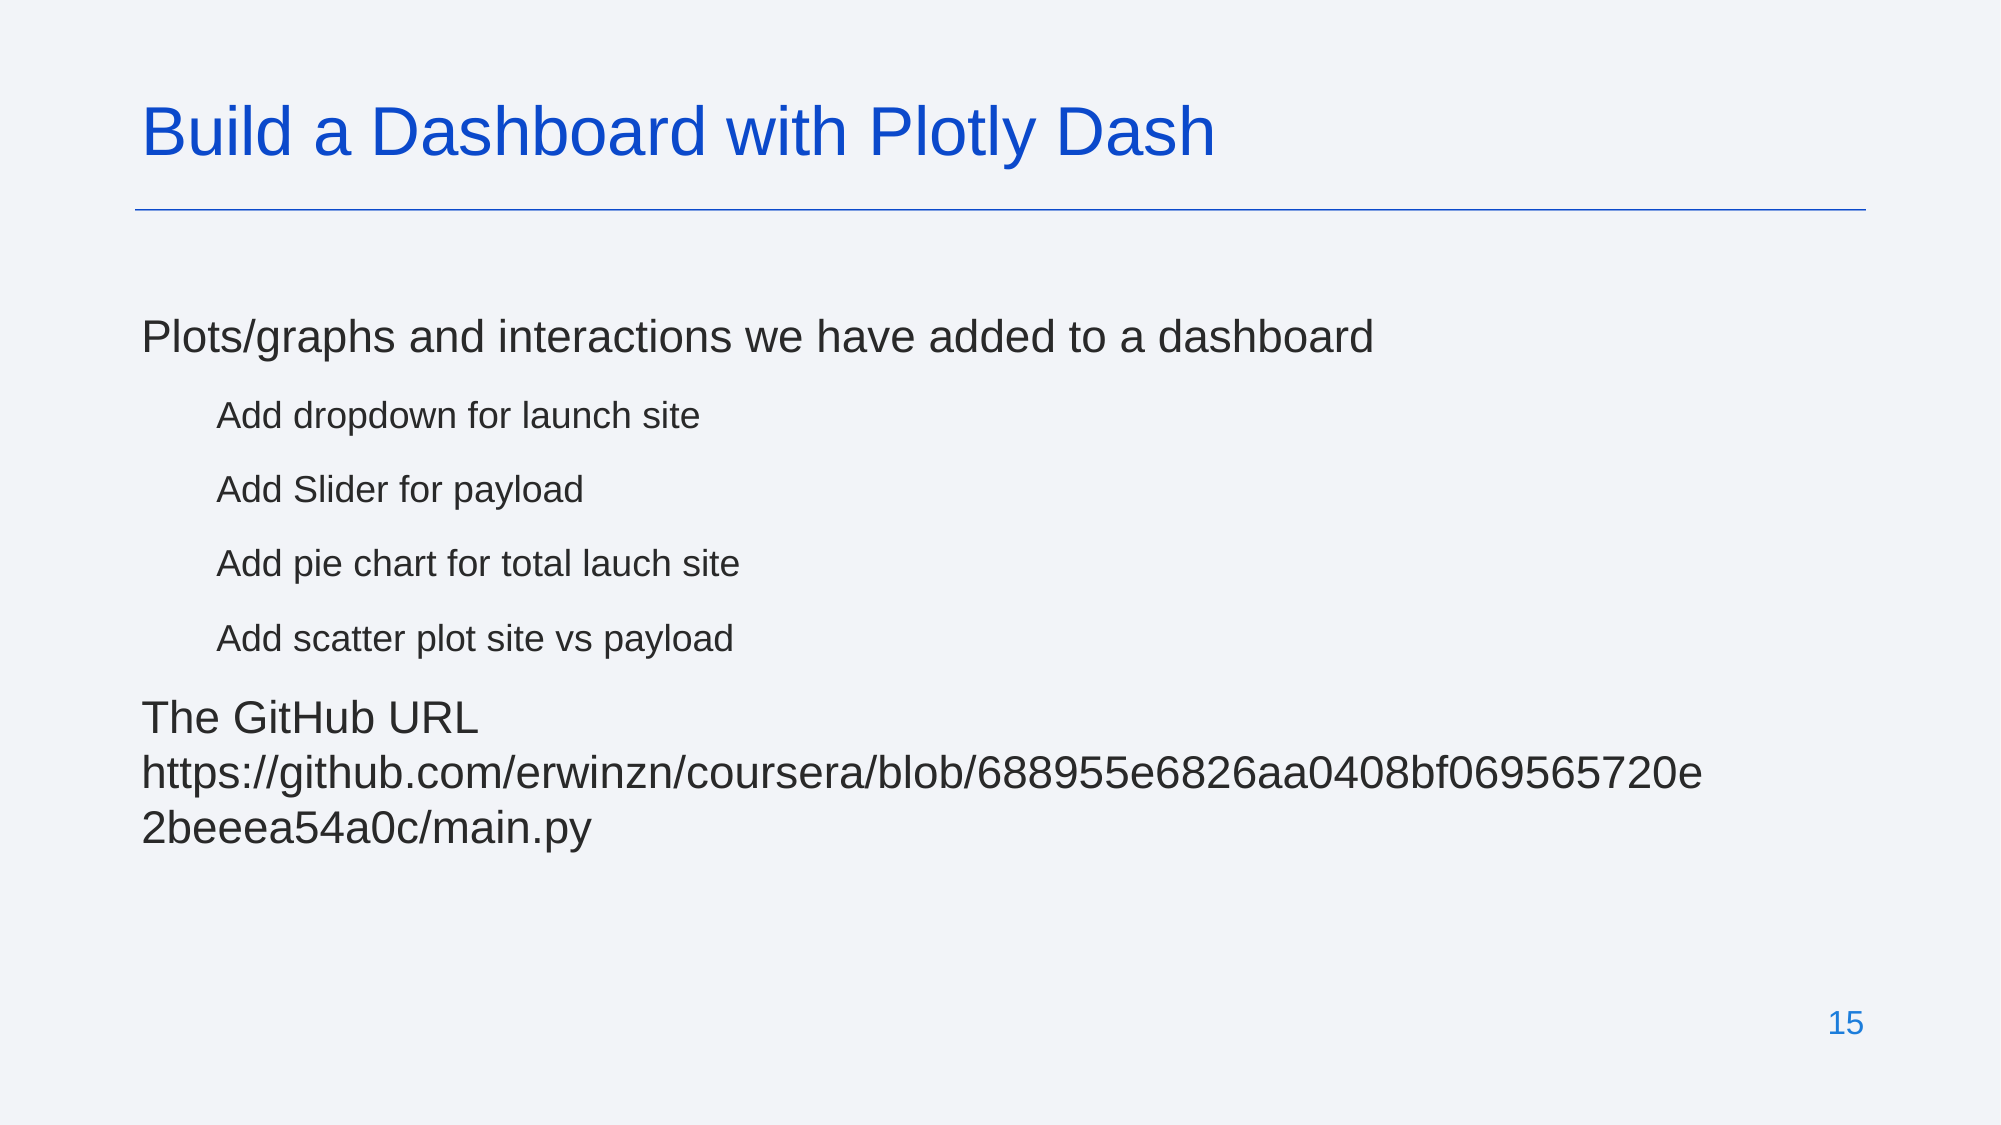

Build a Dashboard with Plotly Dash
Plots/graphs and interactions we have added to a dashboard
Add dropdown for launch site
Add Slider for payload
Add pie chart for total lauch site
Add scatter plot site vs payload
The GitHub URL https://github.com/erwinzn/coursera/blob/688955e6826aa0408bf069565720e2beeea54a0c/main.py
15